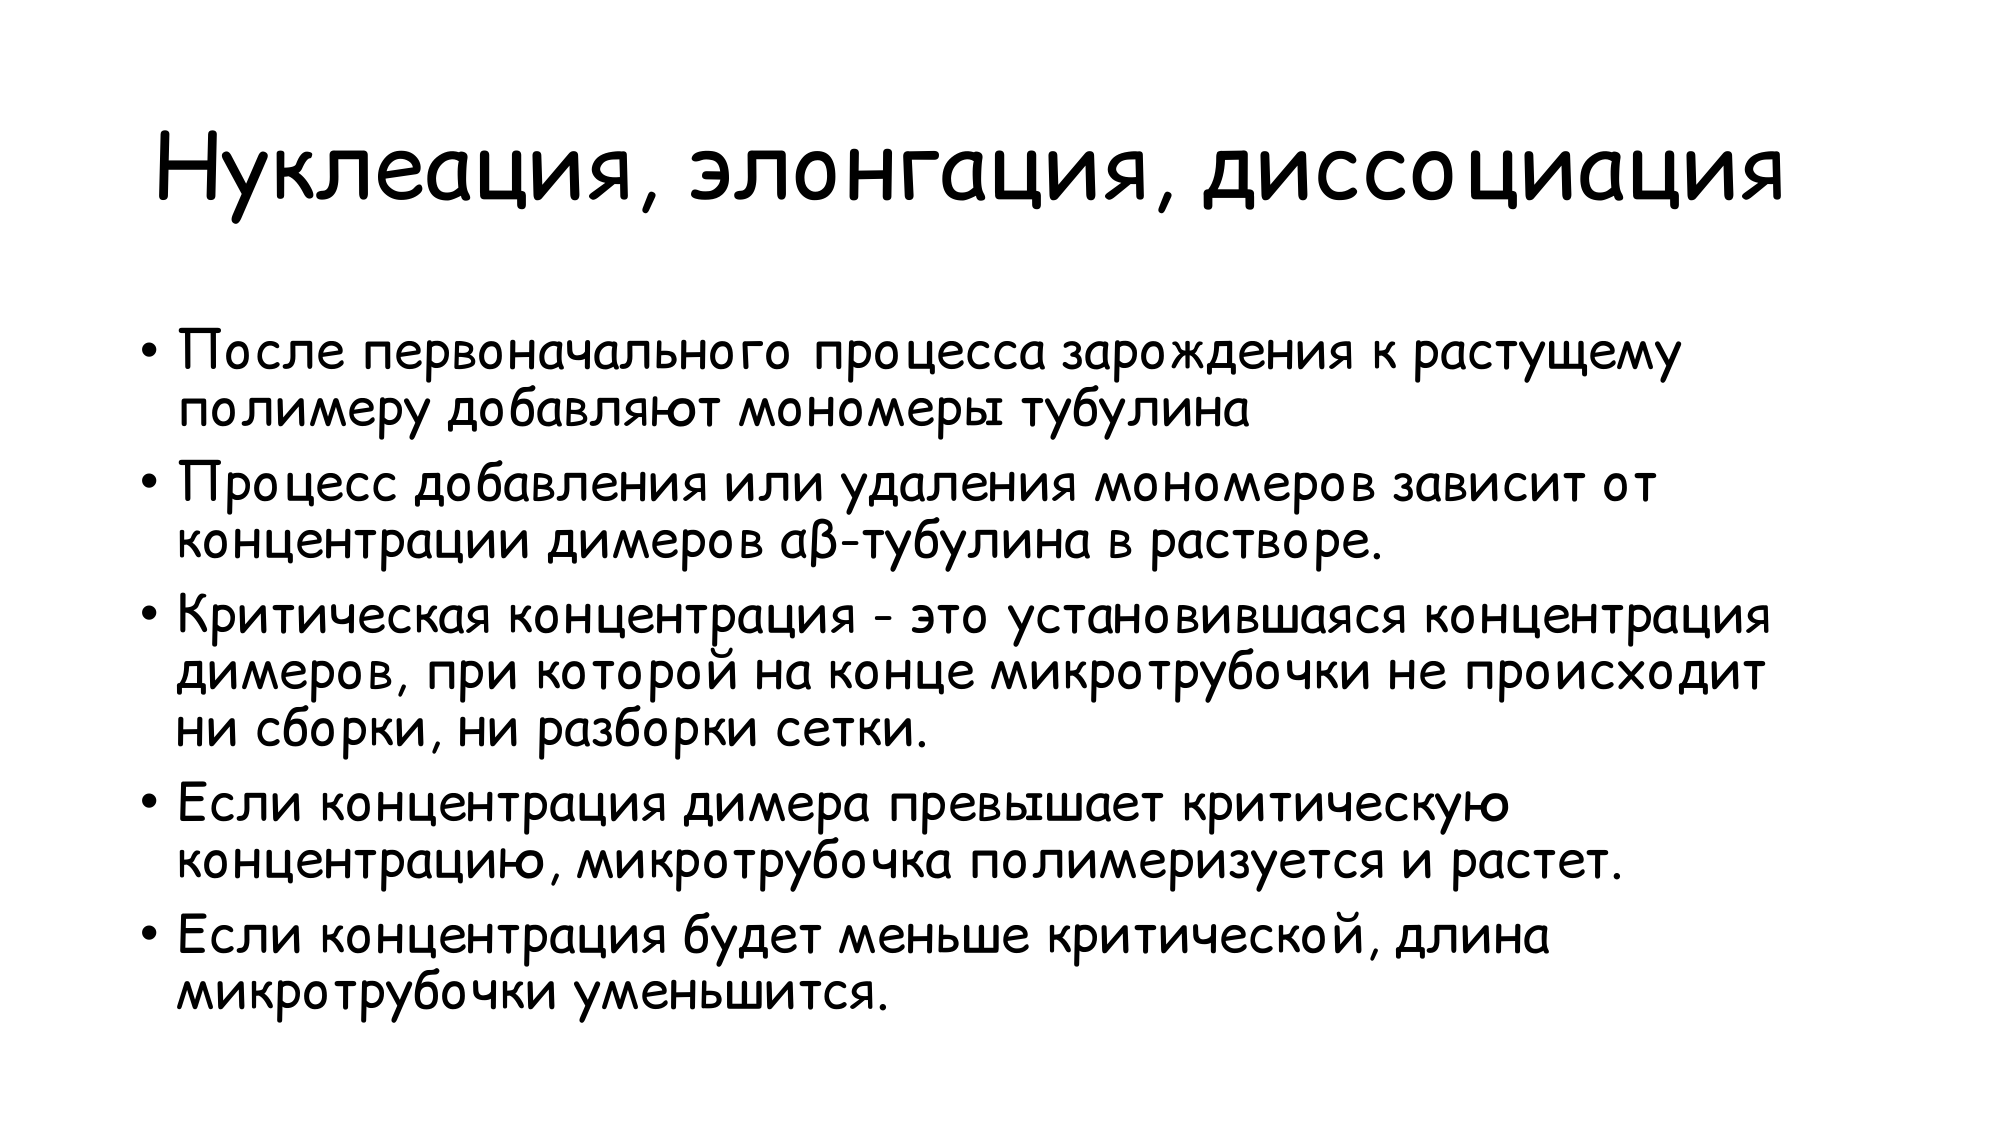

# Нуклеация, элонгация, диссоциация
После первоначального процесса зарождения к растущему полимеру добавляют мономеры тубулина
Процесс добавления или удаления мономеров зависит от концентрации димеров αβ-тубулина в растворе.
Критическая концентрация - это установившаяся концентрация димеров, при которой на конце микротрубочки не происходит ни сборки, ни разборки сетки.
Если концентрация димера превышает критическую концентрацию, микротрубочка полимеризуется и растет.
Если концентрация будет меньше критической, длина микротрубочки уменьшится.